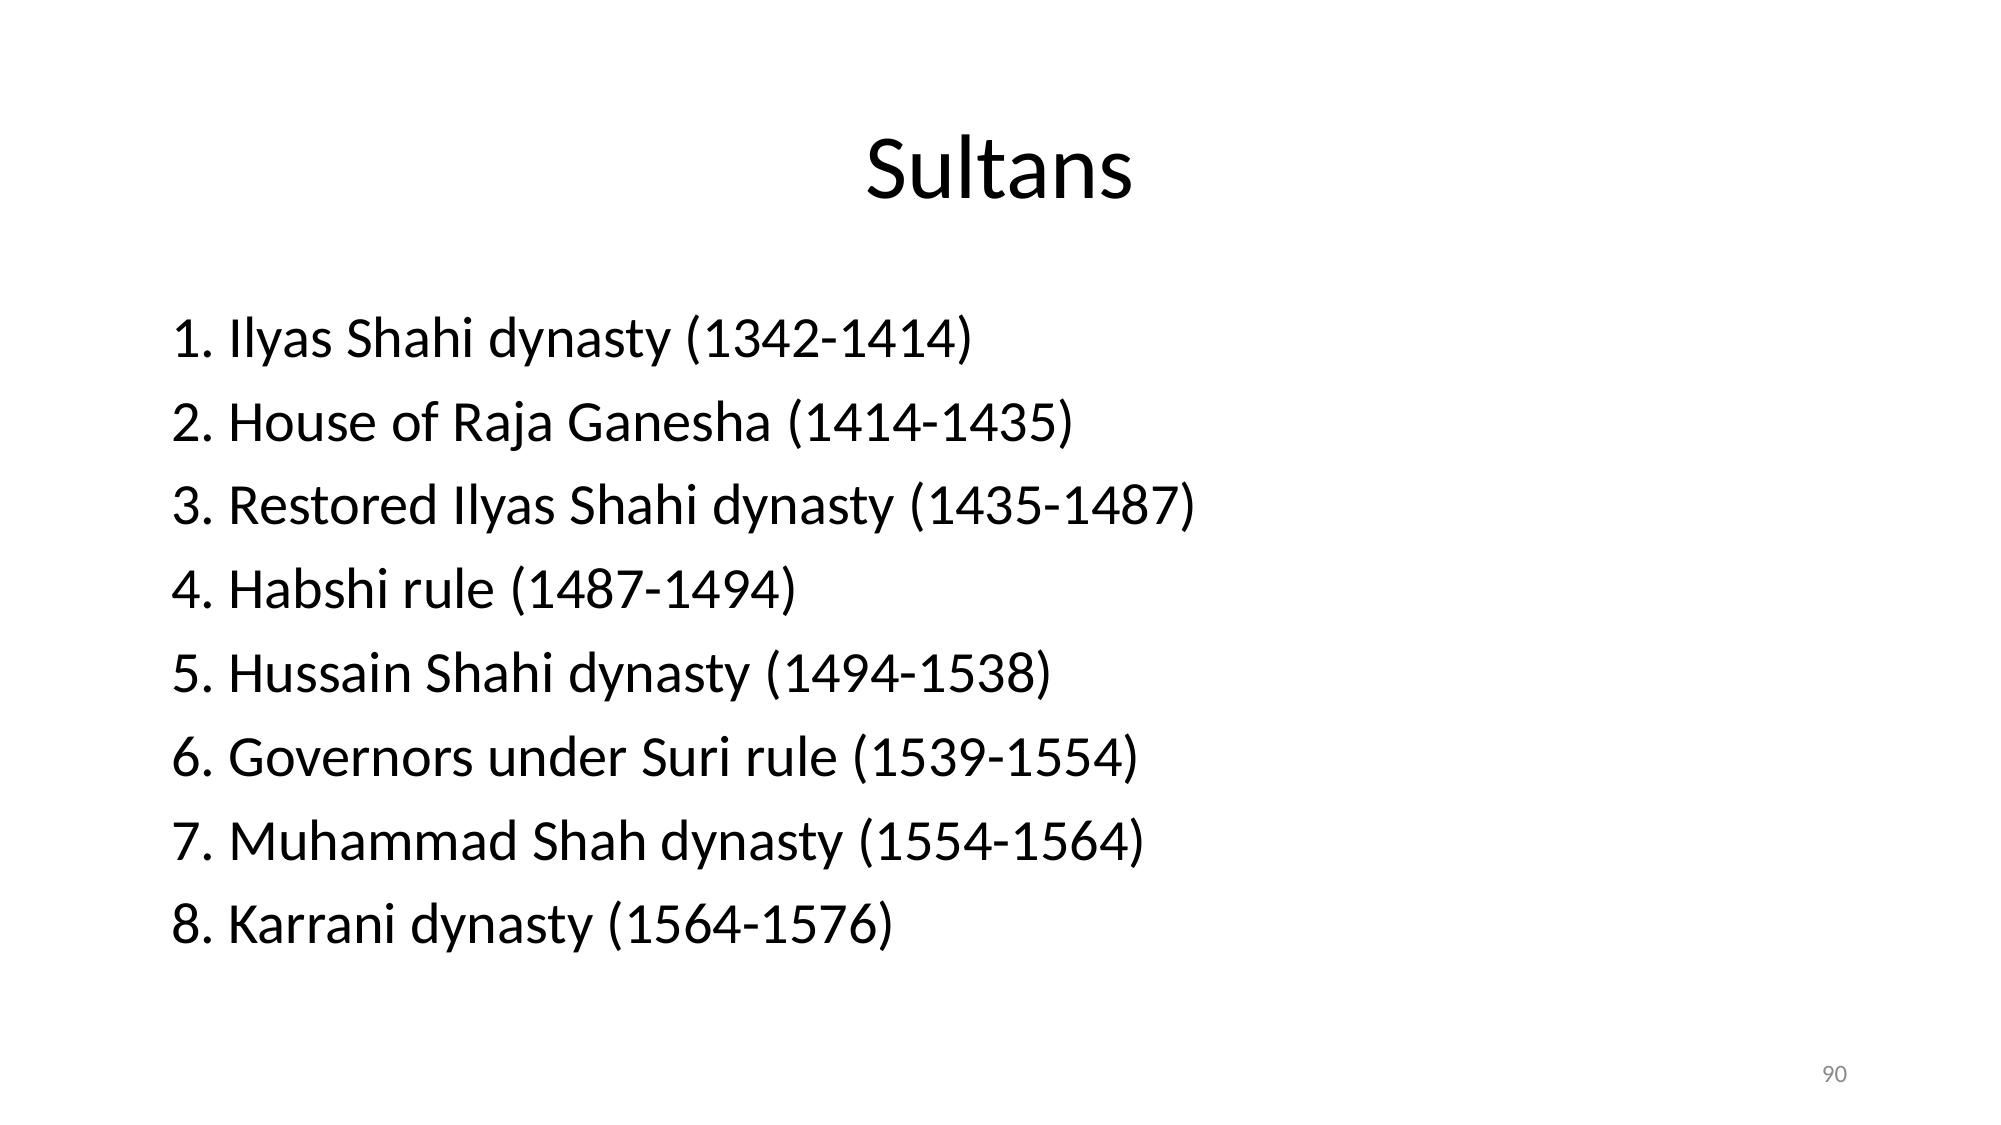

# Sultans
1. Ilyas Shahi dynasty (1342-1414)
2. House of Raja Ganesha (1414-1435)
3. Restored Ilyas Shahi dynasty (1435-1487)
4. Habshi rule (1487-1494)
5. Hussain Shahi dynasty (1494-1538)
6. Governors under Suri rule (1539-1554)
7. Muhammad Shah dynasty (1554-1564)
8. Karrani dynasty (1564-1576)

90